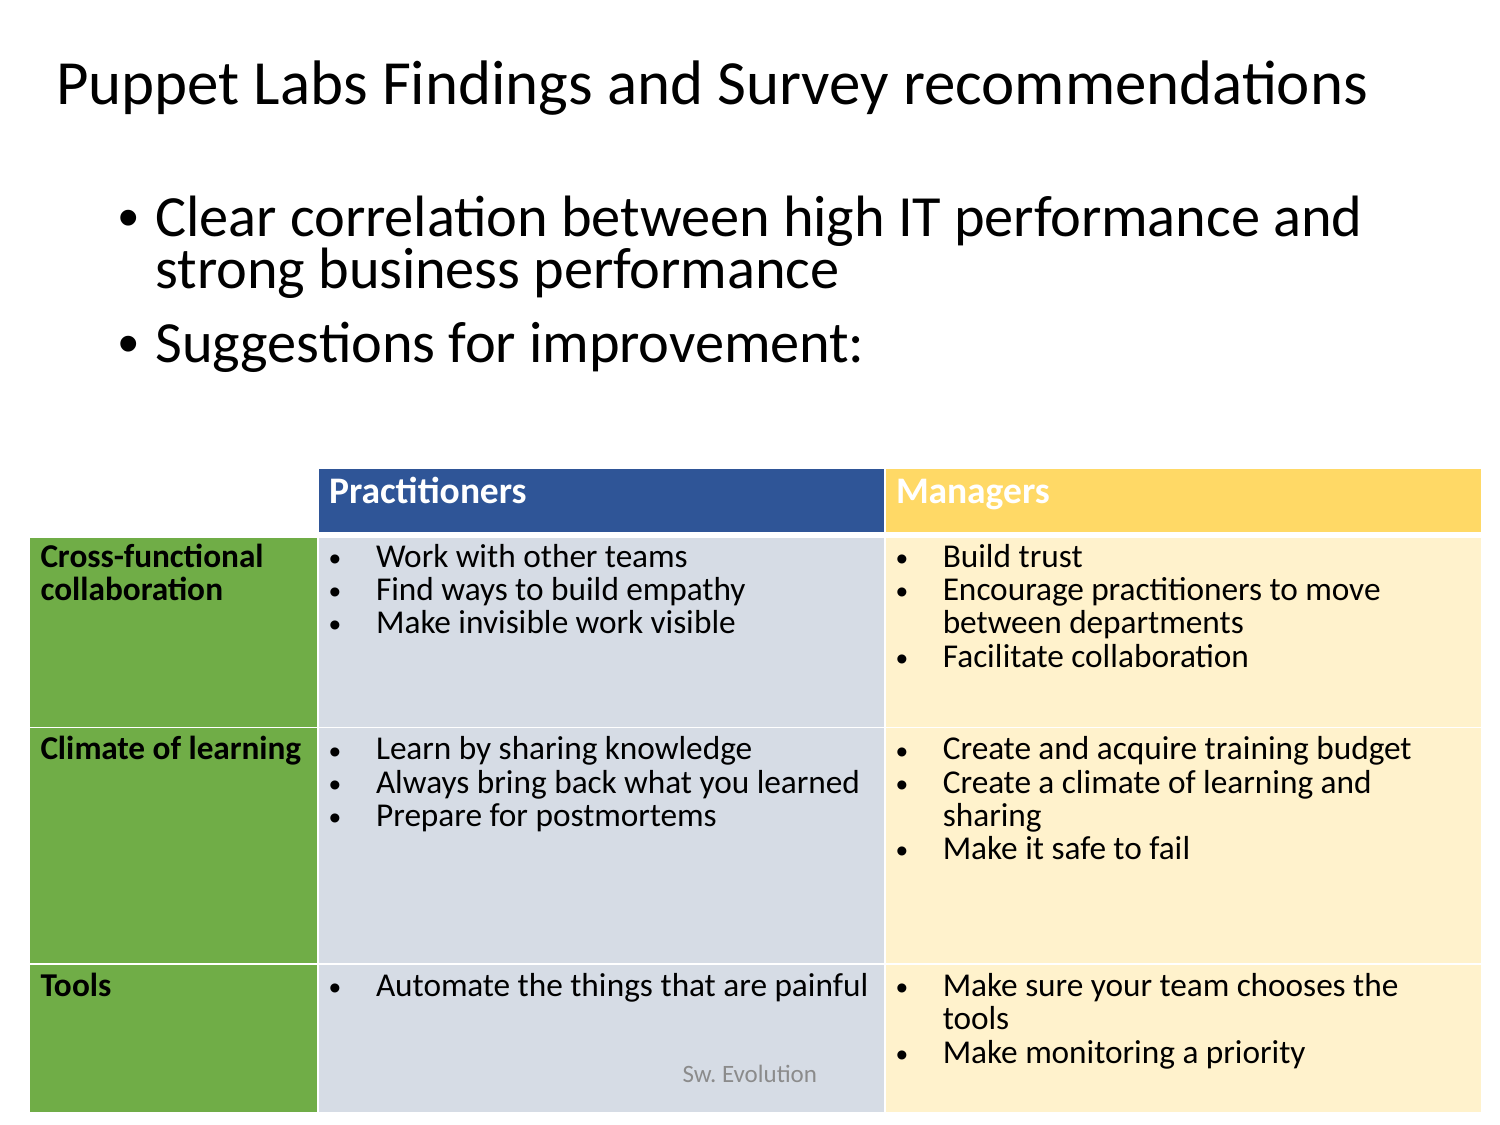

# Puppet Labs Findings and Survey recommendations
Clear correlation between high IT performance and strong business performance
Suggestions for improvement:
|  | Practitioners | Managers |
| --- | --- | --- |
| Cross-functional collaboration | Work with other teams Find ways to build empathy Make invisible work visible | Build trust Encourage practitioners to move between departments Facilitate collaboration |
| Climate of learning | Learn by sharing knowledge Always bring back what you learned Prepare for postmortems | Create and acquire training budget Create a climate of learning and sharing Make it safe to fail |
| Tools | Automate the things that are painful | Make sure your team chooses the tools Make monitoring a priority |
Sw. Evolution